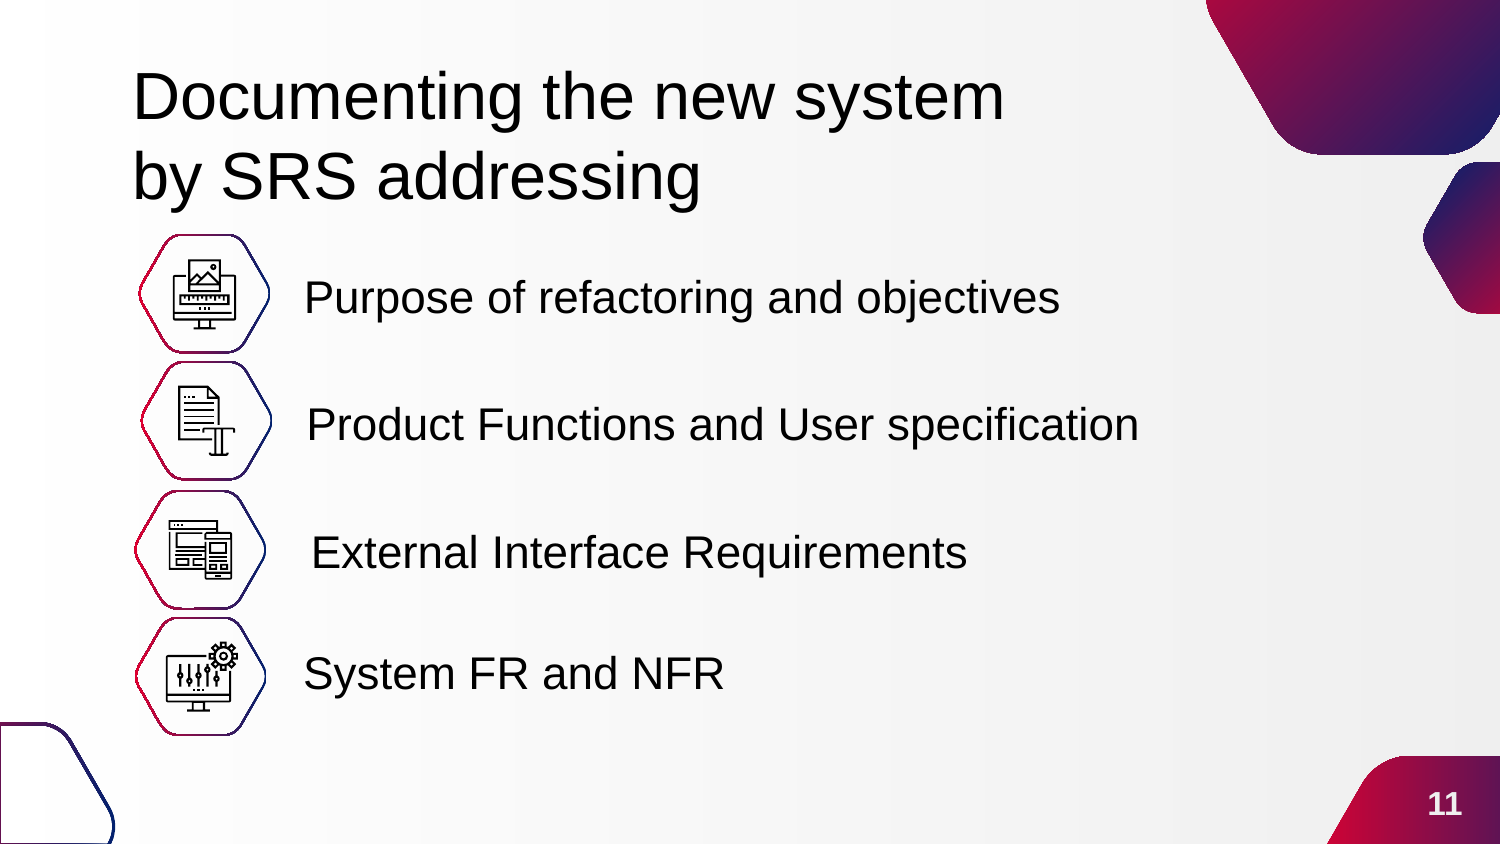

# Documenting the new system by SRS addressing

Purpose of refactoring and objectives

Product Functions and User specification

External Interface Requirements

System FR and NFR

11